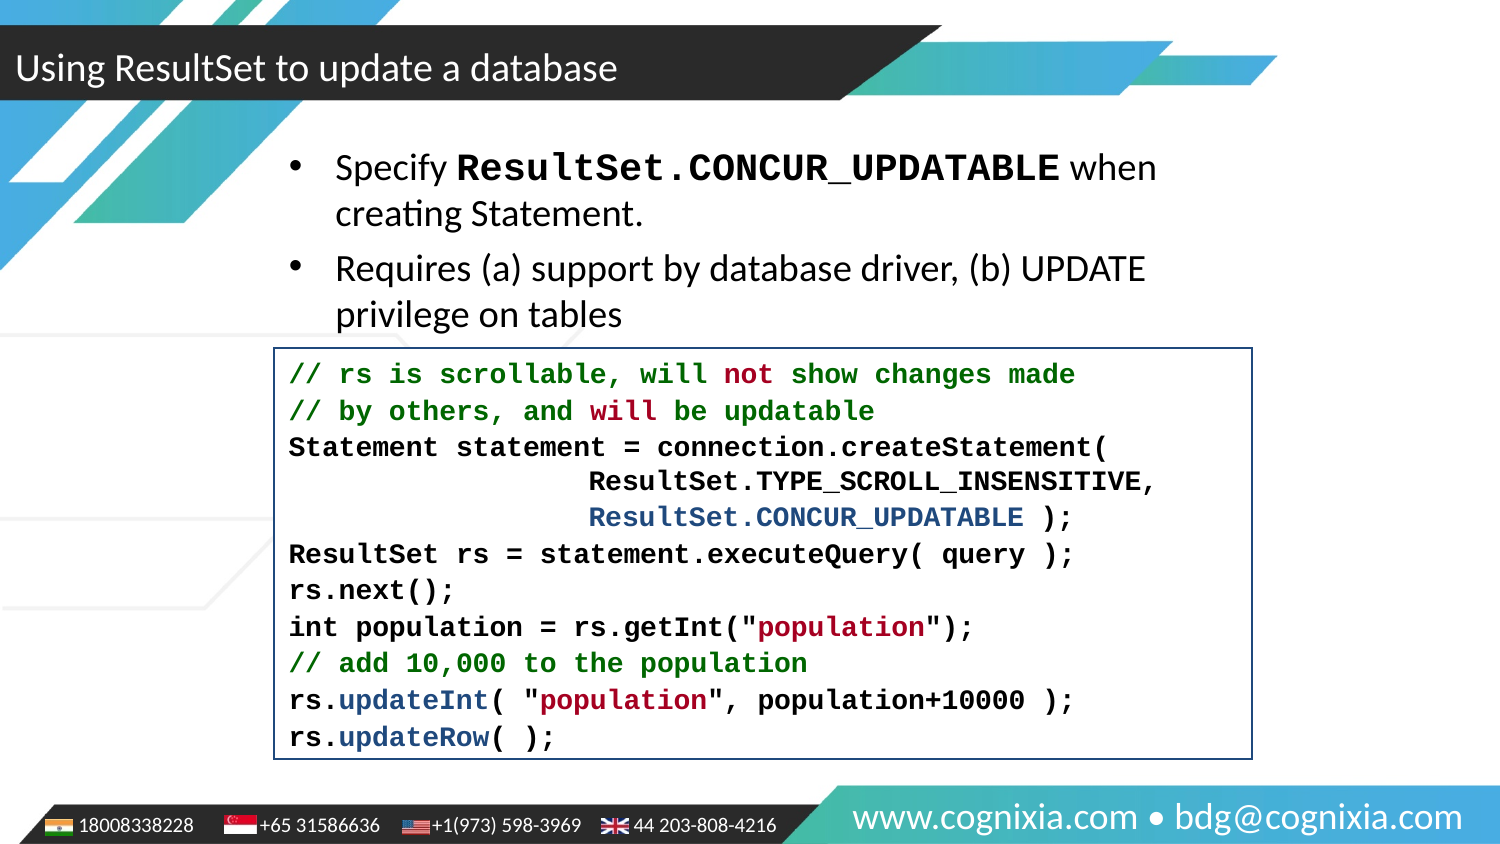

Using ResultSet to update a database
Specify ResultSet.CONCUR_UPDATABLE when creating Statement.
Requires (a) support by database driver, (b) UPDATE privilege on tables
// rs is scrollable, will not show changes made
// by others, and will be updatable
Statement statement = connection.createStatement( 			ResultSet.TYPE_SCROLL_INSENSITIVE,
		ResultSet.CONCUR_UPDATABLE );
ResultSet rs = statement.executeQuery( query );
rs.next();
int population = rs.getInt("population");
// add 10,000 to the population
rs.updateInt( "population", population+10000 );
rs.updateRow( );